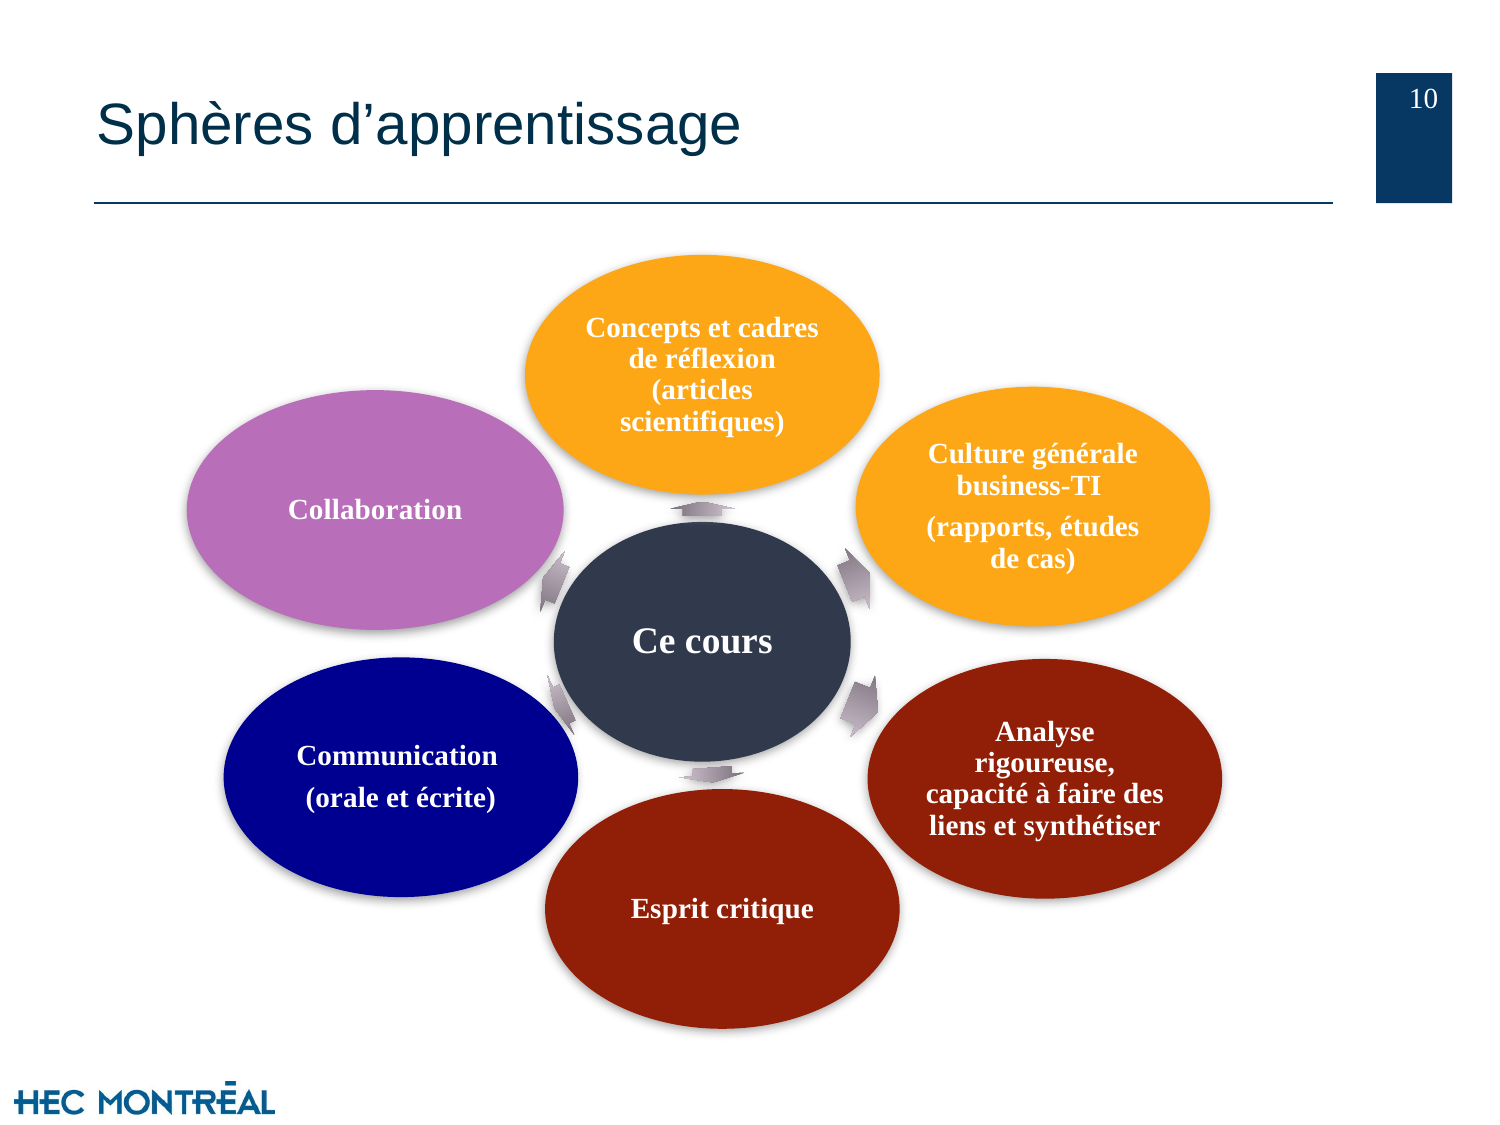

10
# Sphères d’apprentissage

Concepts et cadres de réflexion (articles scientifiques)

Culture générale business-TI
(rapports, études de cas)
Collaboration

Ce cours

Communication
(orale et écrite)
Analyse rigoureuse, capacité à faire des liens et synthétiser

Esprit critique